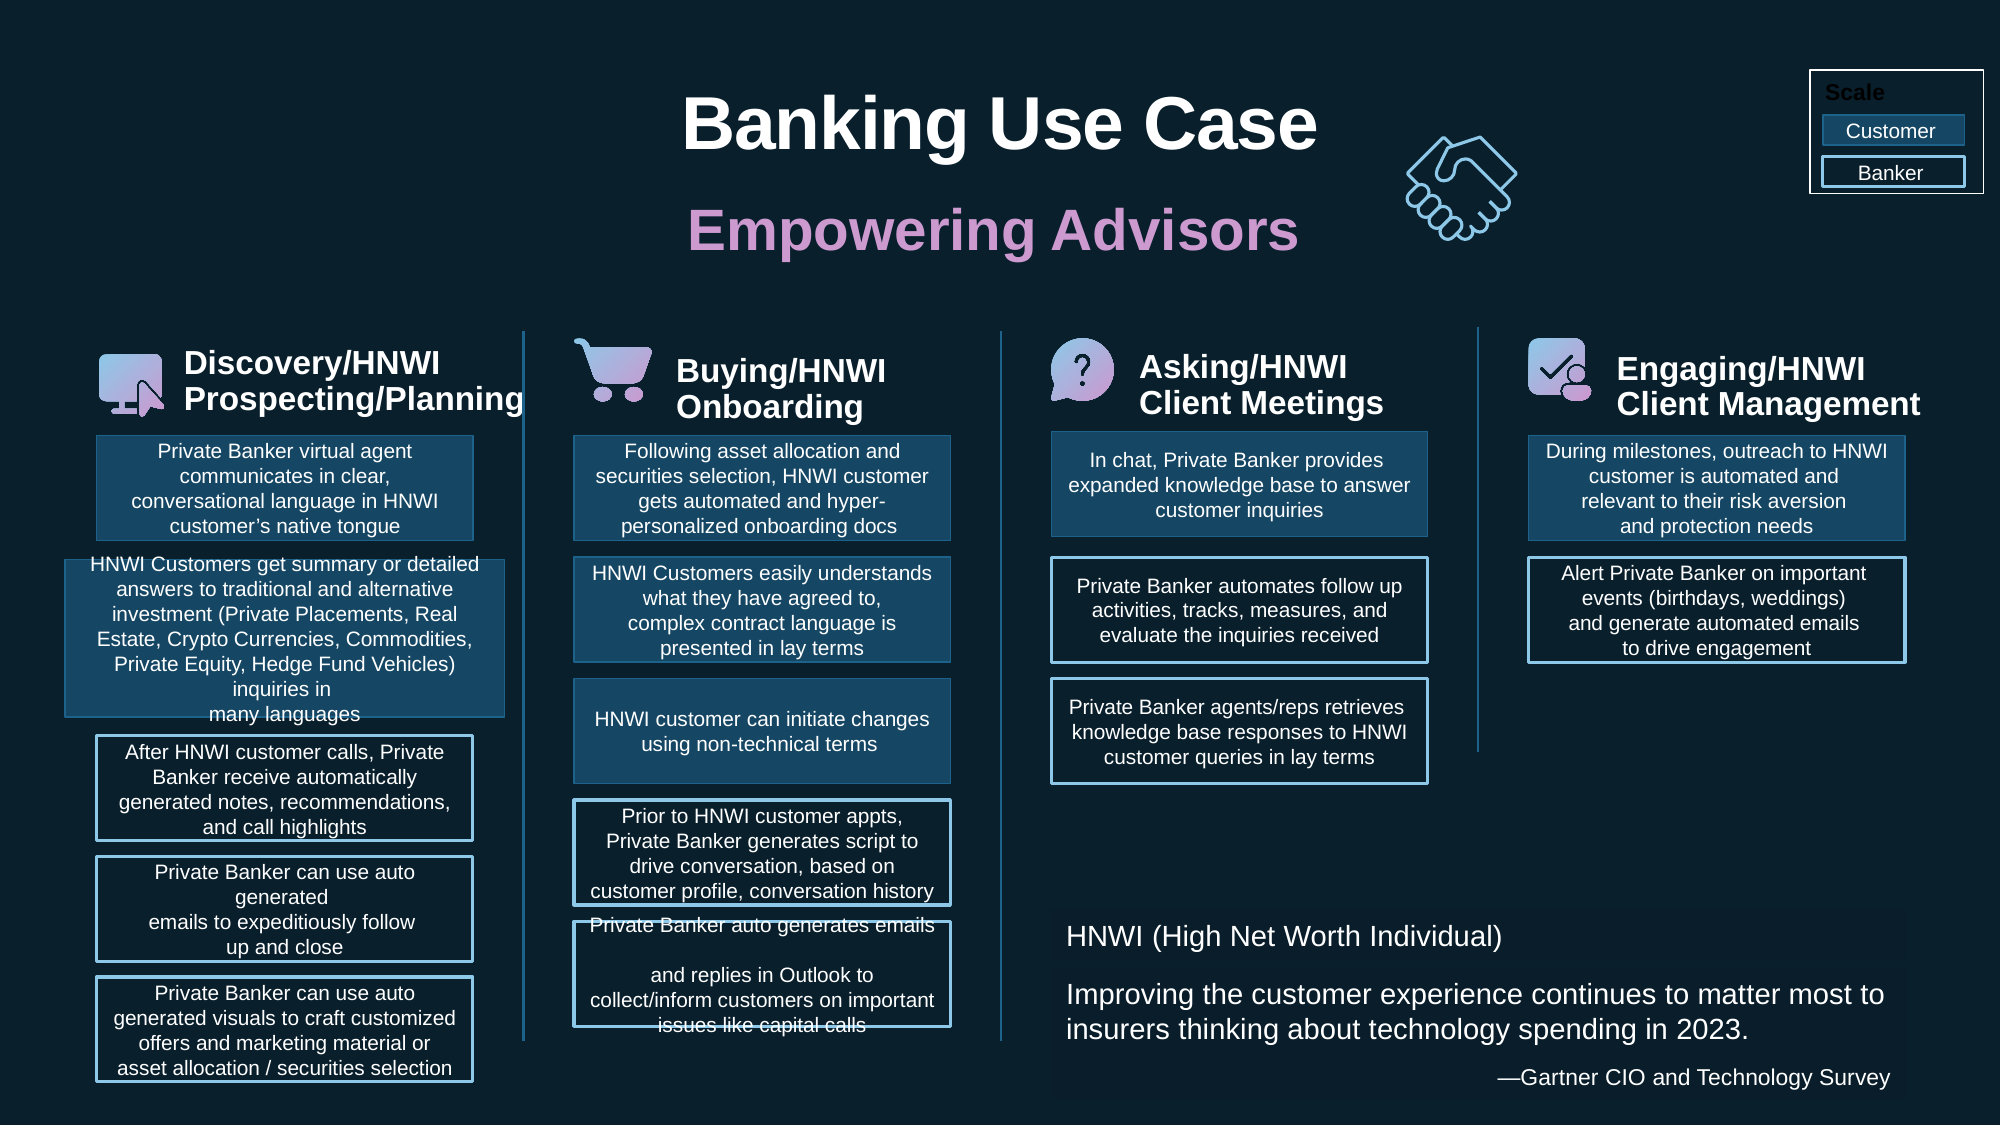

Scale
Customer
Banker
# Banking Use Case

 Empowering Advisors
Discovery/HNWI
Prospecting/Planning

Buying/HNWI Onboarding

Asking/HNWI Client Meetings

Engaging/HNWI Client Management
In chat, Private Banker provides
expanded knowledge base to answer customer inquiries
Private Banker virtual agent communicates in clear, conversational language in HNWI customer’s native tongue
Following asset allocation and securities selection, HNWI customer gets automated and hyper-personalized onboarding docs
During milestones, outreach to HNWI customer is automated and
relevant to their risk aversion
and protection needs
HNWI Customers easily understands what they have agreed to,
complex contract language is presented in lay terms
Private Banker automates follow up activities, tracks, measures, and evaluate the inquiries received
Alert Private Banker on important
events (birthdays, weddings)
and generate automated emails
to drive engagement
HNWI Customers get summary or detailed answers to traditional and alternative investment (Private Placements, Real Estate, Crypto Currencies, Commodities, Private Equity, Hedge Fund Vehicles) inquiries in
many languages
HNWI customer can initiate changes using non‑technical terms
Private Banker agents/reps retrieves
knowledge base responses to HNWI customer queries in lay terms
After HNWI customer calls, Private Banker receive automatically generated notes, recommendations, and call highlights
Prior to HNWI customer appts, Private Banker generates script to drive conversation, based on customer profile, conversation history
Private Banker can use auto generated
emails to expeditiously follow
up and close
HNWI (High Net Worth Individual)
Private Banker auto generates emails
and replies in Outlook to collect/inform customers on important issues like capital calls
Improving the customer experience continues to matter most to insurers thinking about technology spending in 2023.
—Gartner CIO and Technology Survey
Private Banker can use auto generated visuals to craft customized offers and marketing material or asset allocation / securities selection